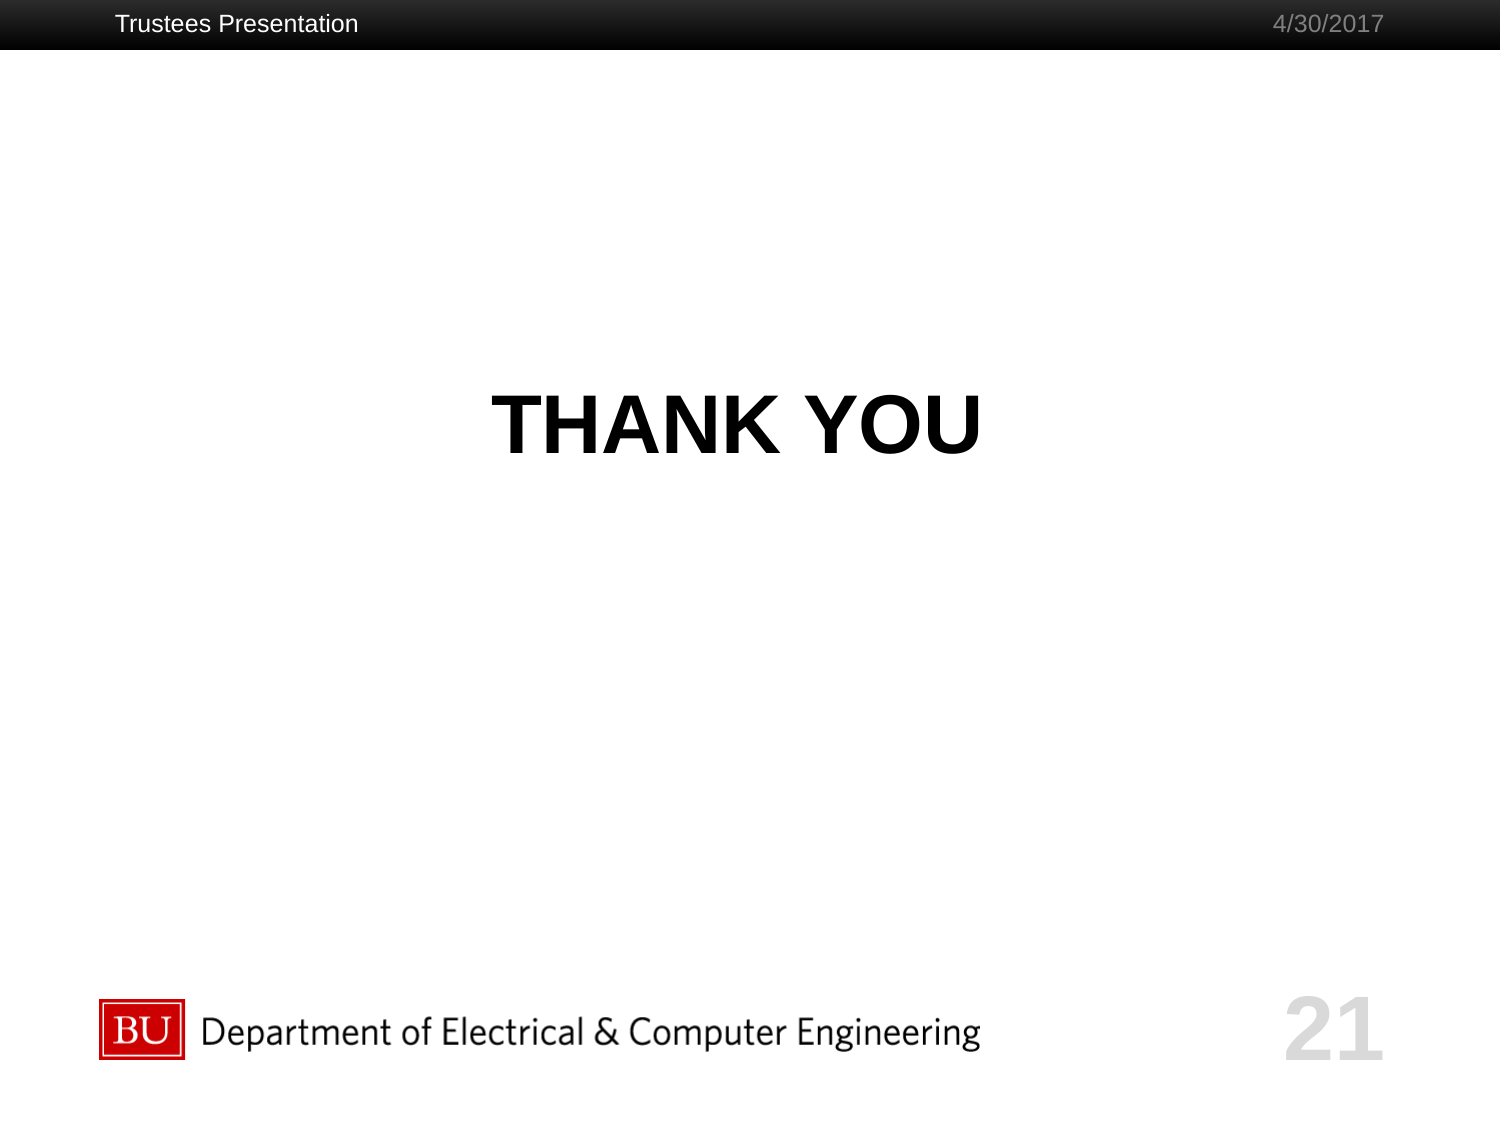

Trustees Presentation
4/30/2017
# Thank YOU
21